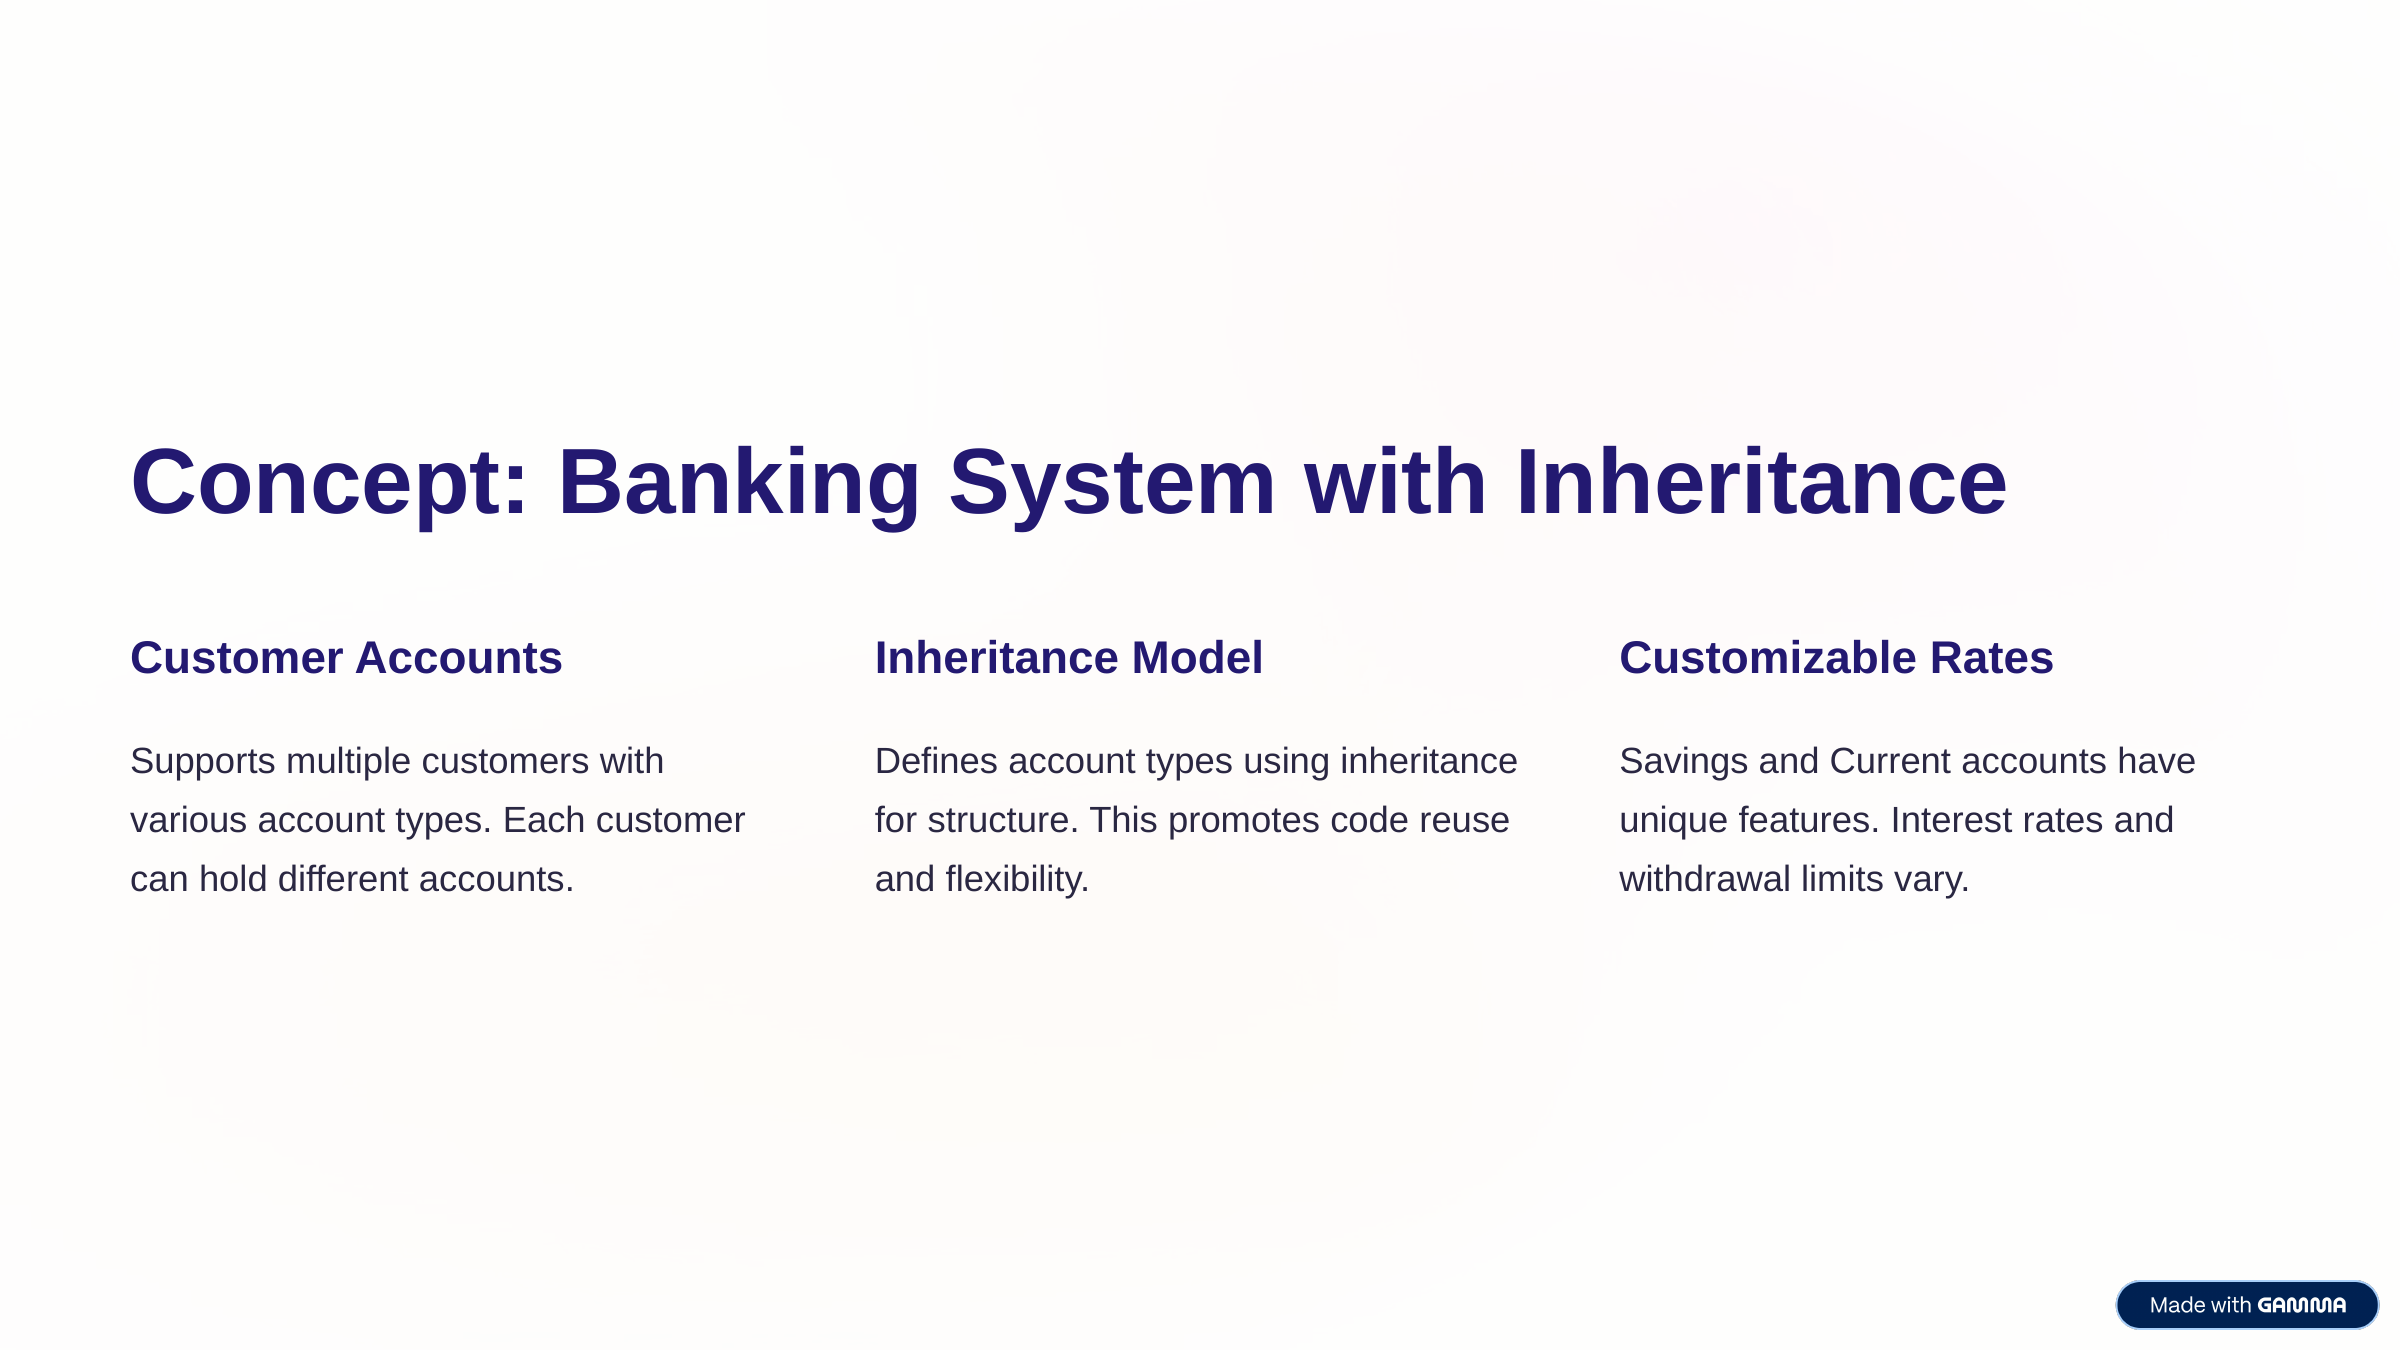

Concept: Banking System with Inheritance
Customer Accounts
Inheritance Model
Customizable Rates
Supports multiple customers with various account types. Each customer can hold different accounts.
Defines account types using inheritance for structure. This promotes code reuse and flexibility.
Savings and Current accounts have unique features. Interest rates and withdrawal limits vary.